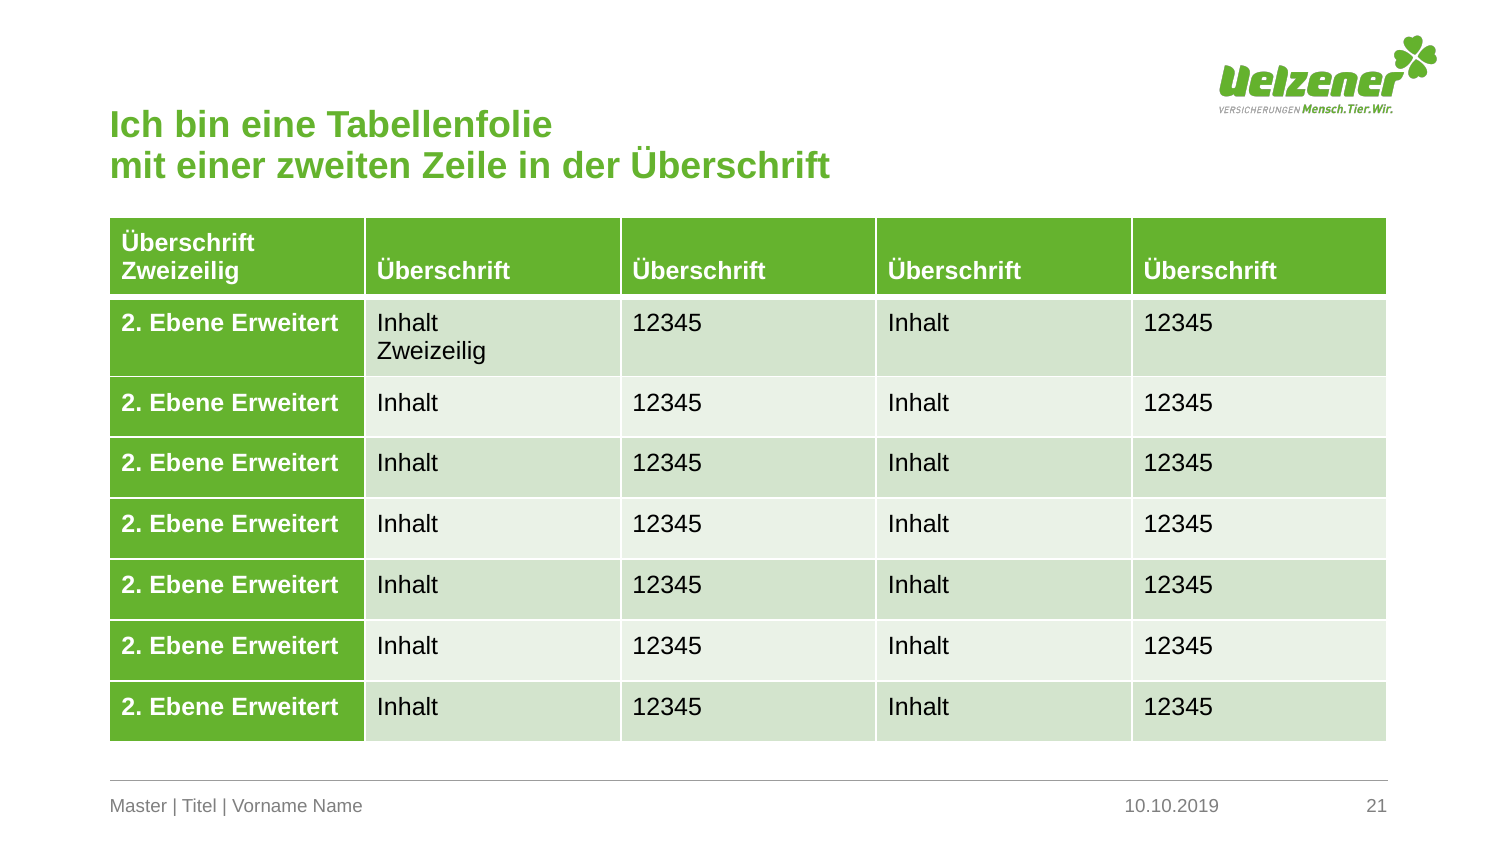

# Ich bin eine Tabellenfolie mit einer zweiten Zeile in der Überschrift
| Überschrift Zweizeilig | Überschrift | Überschrift | Überschrift | Überschrift |
| --- | --- | --- | --- | --- |
| 2. Ebene Erweitert | Inhalt Zweizeilig | 12345 | Inhalt | 12345 |
| 2. Ebene Erweitert | Inhalt | 12345 | Inhalt | 12345 |
| 2. Ebene Erweitert | Inhalt | 12345 | Inhalt | 12345 |
| 2. Ebene Erweitert | Inhalt | 12345 | Inhalt | 12345 |
| 2. Ebene Erweitert | Inhalt | 12345 | Inhalt | 12345 |
| 2. Ebene Erweitert | Inhalt | 12345 | Inhalt | 12345 |
| 2. Ebene Erweitert | Inhalt | 12345 | Inhalt | 12345 |
Master | Titel | Vorname Name
10.10.2019
21